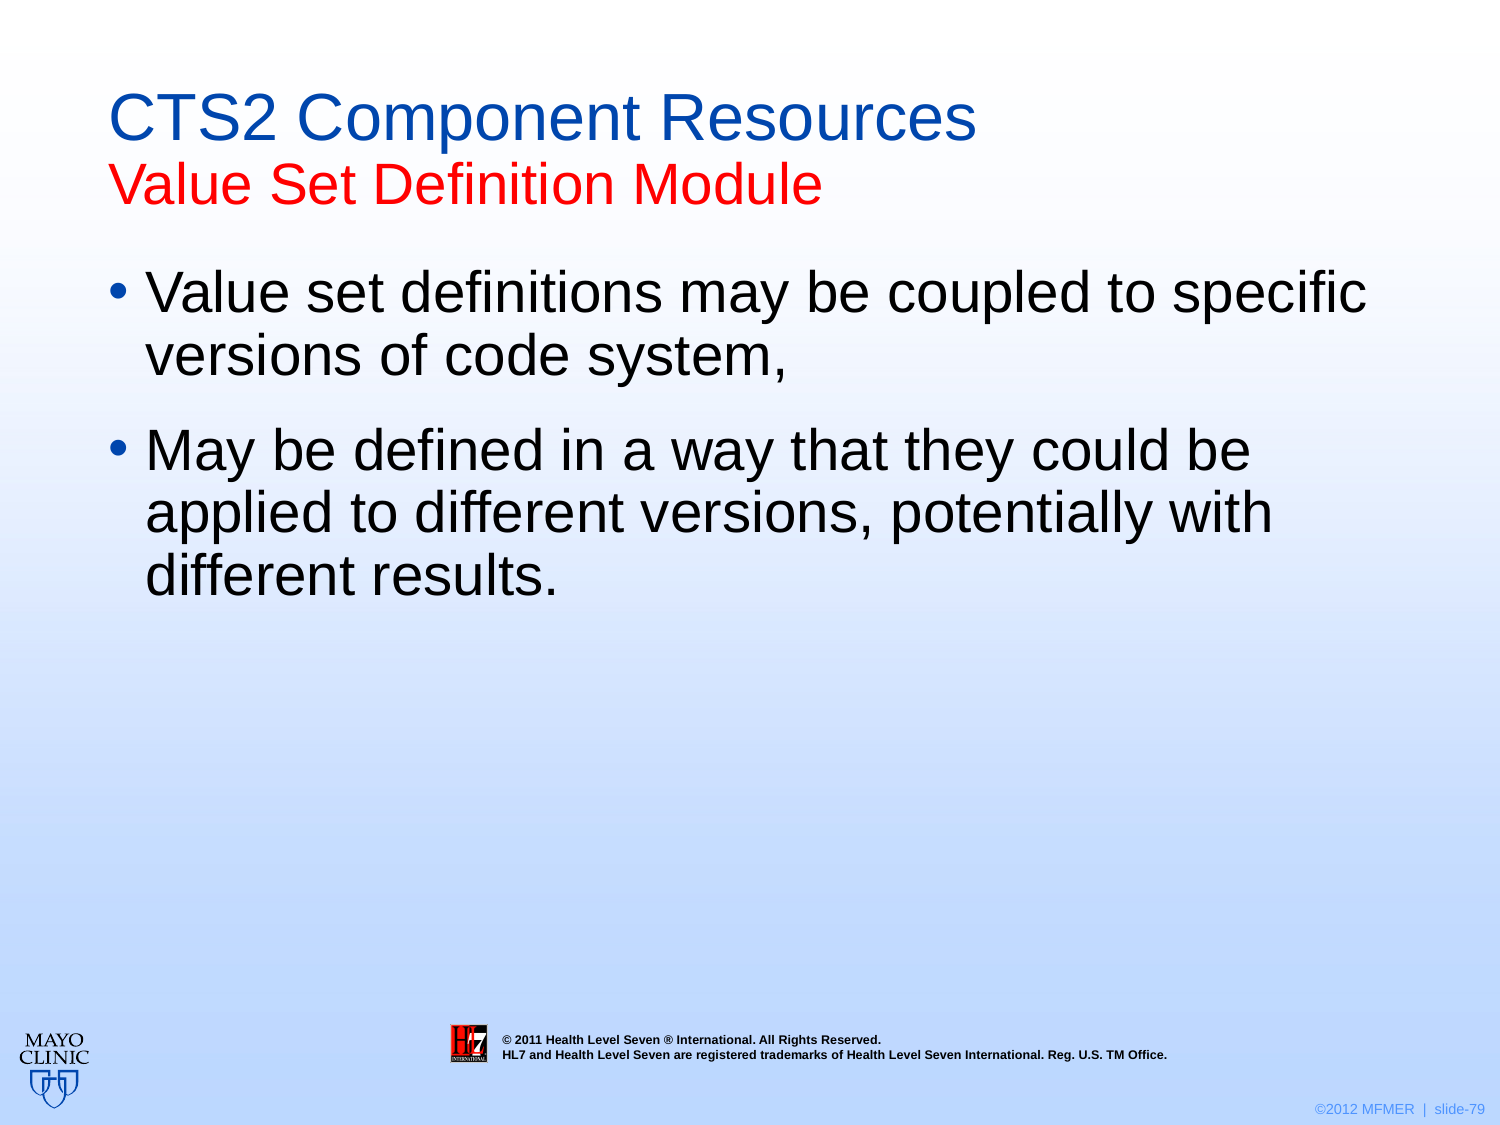

# CTS2 Component Resources Value Set Definition Module
Value set definitions may be coupled to specific versions of code system,
May be defined in a way that they could be applied to different versions, potentially with different results.